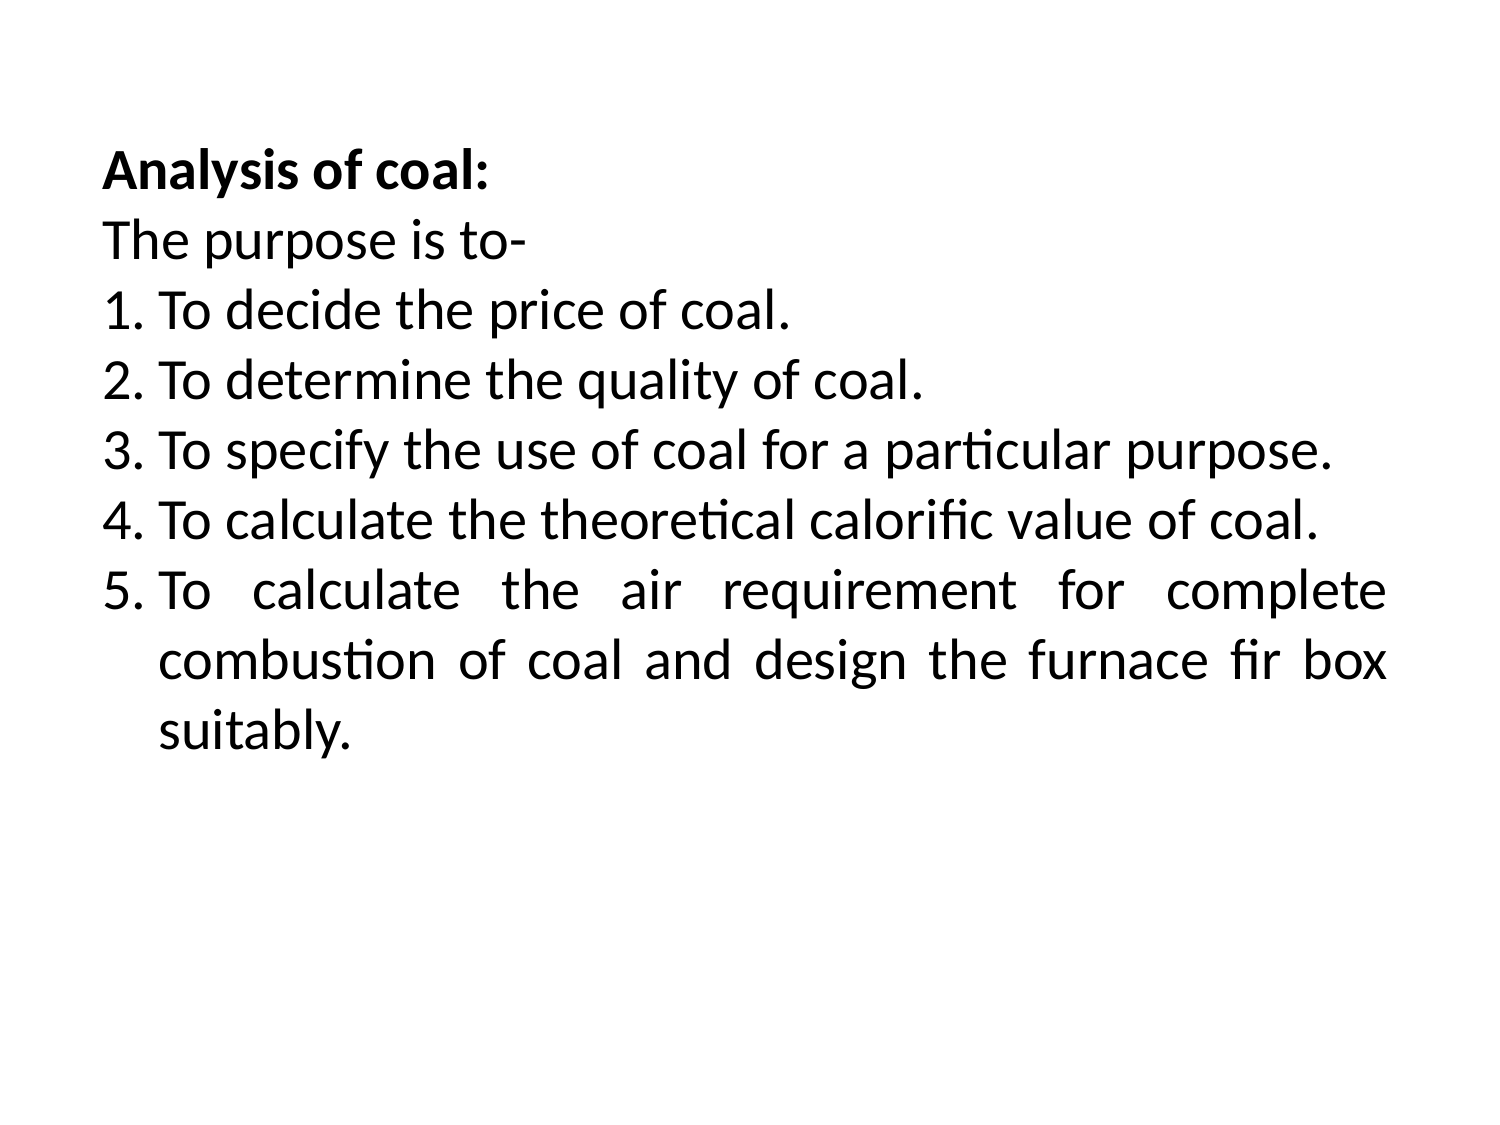

Analysis of coal:
The purpose is to-
To decide the price of coal.
To determine the quality of coal.
To specify the use of coal for a particular purpose.
To calculate the theoretical calorific value of coal.
To calculate the air requirement for complete combustion of coal and design the furnace fir box suitably.